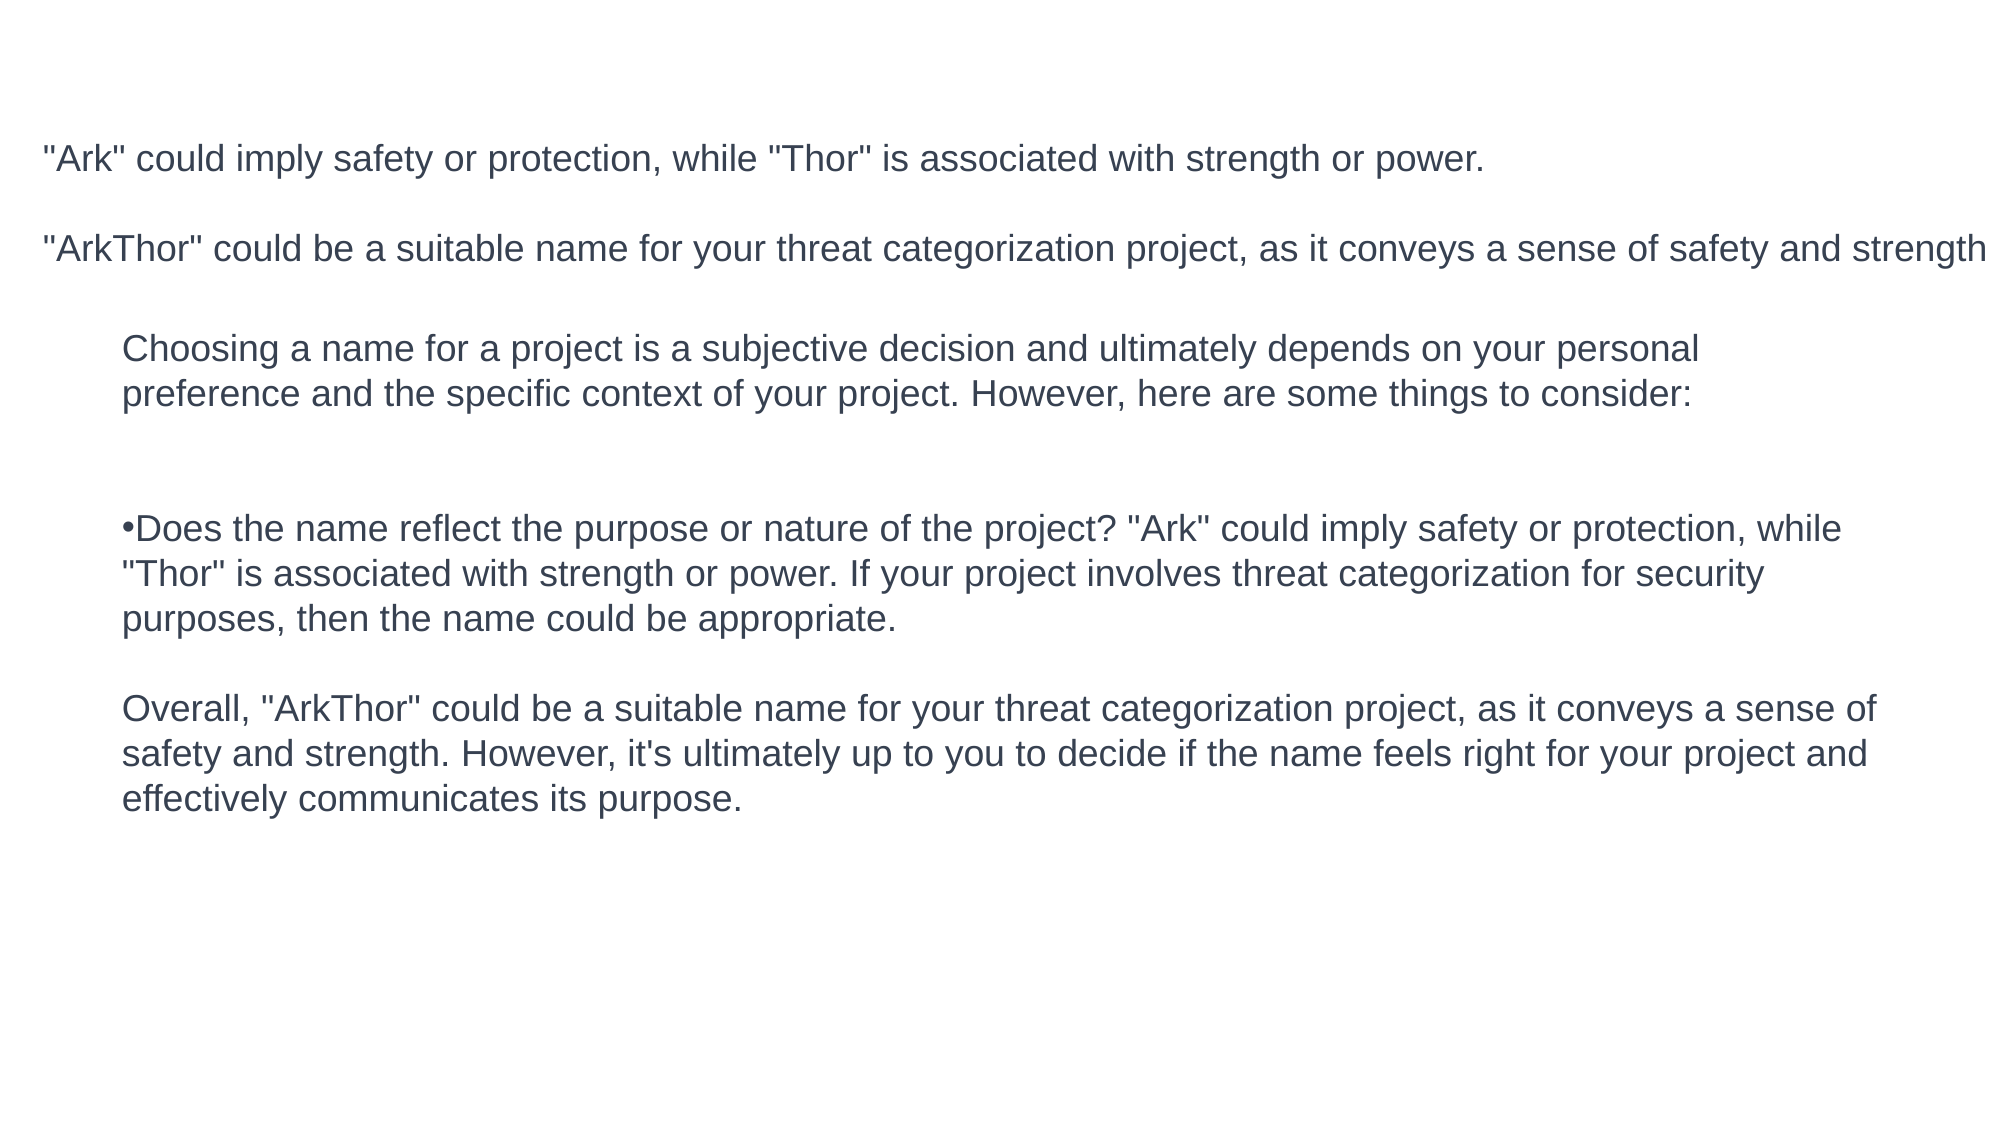

"Ark" could imply safety or protection, while "Thor" is associated with strength or power.

"ArkThor" could be a suitable name for your threat categorization project, as it conveys a sense of safety and strength
Choosing a name for a project is a subjective decision and ultimately depends on your personal preference and the specific context of your project. However, here are some things to consider:

Does the name reflect the purpose or nature of the project? "Ark" could imply safety or protection, while "Thor" is associated with strength or power. If your project involves threat categorization for security purposes, then the name could be appropriate.

Overall, "ArkThor" could be a suitable name for your threat categorization project, as it conveys a sense of safety and strength. However, it's ultimately up to you to decide if the name feels right for your project and effectively communicates its purpose.